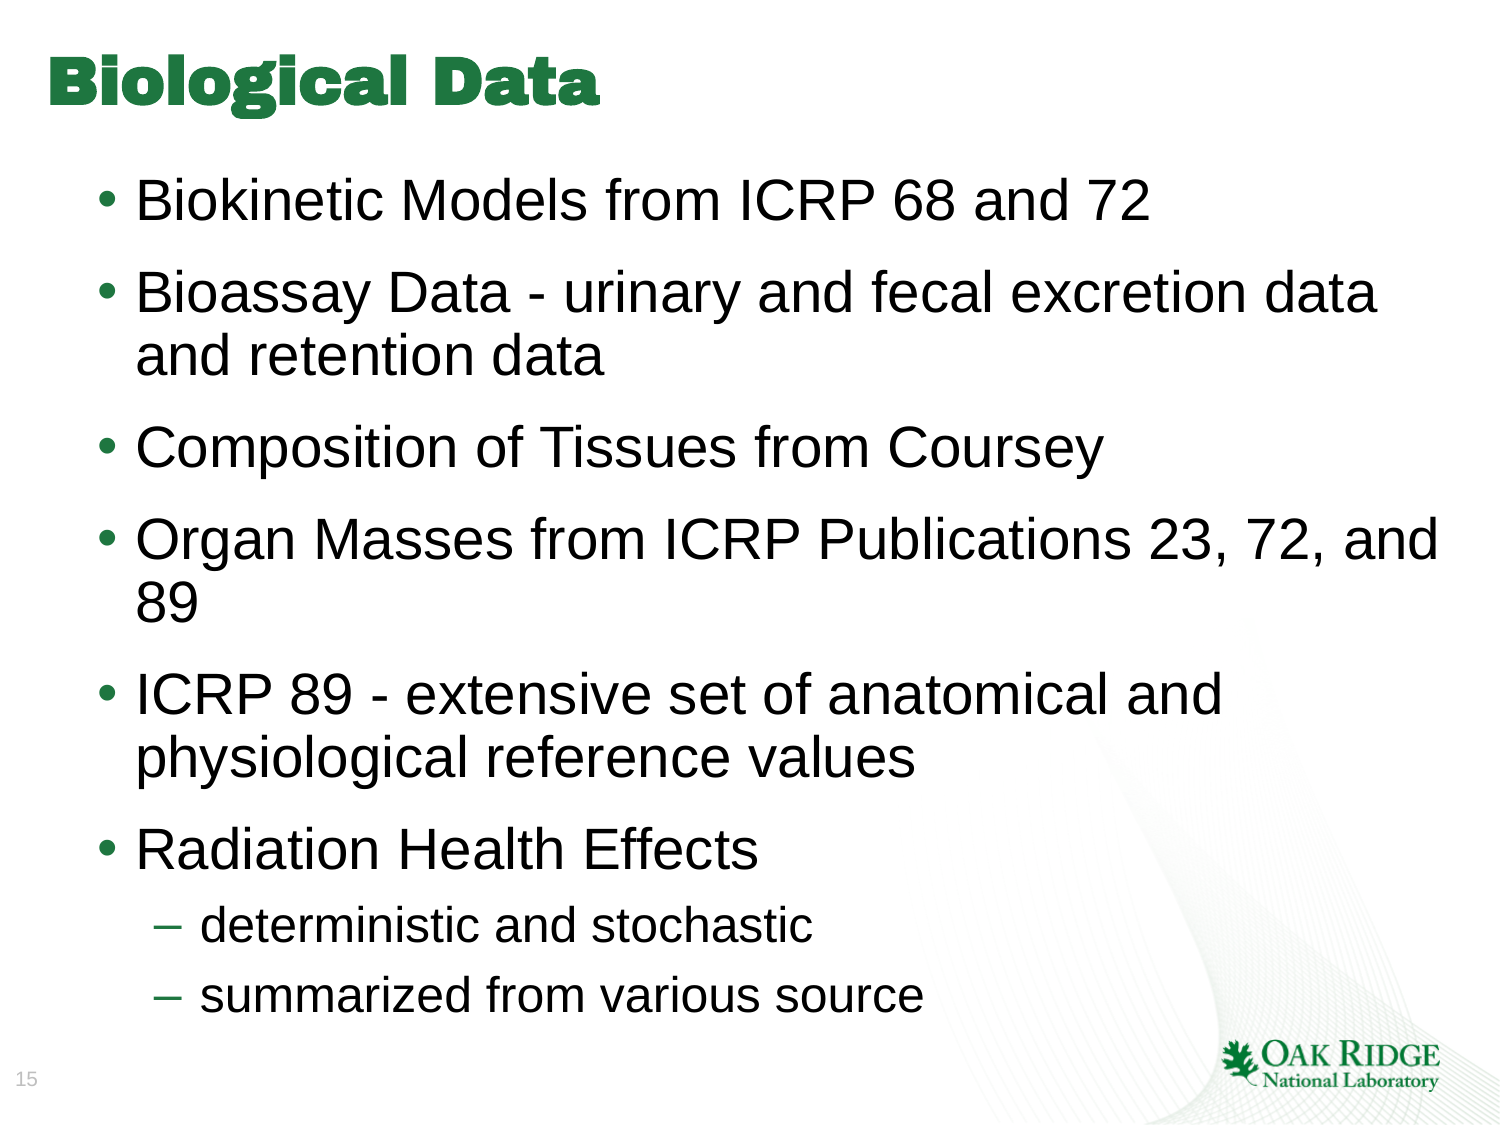

# Biological Data
Biokinetic Models from ICRP 68 and 72
Bioassay Data - urinary and fecal excretion data and retention data
Composition of Tissues from Coursey
Organ Masses from ICRP Publications 23, 72, and 89
ICRP 89 - extensive set of anatomical and physiological reference values
Radiation Health Effects
deterministic and stochastic
summarized from various source